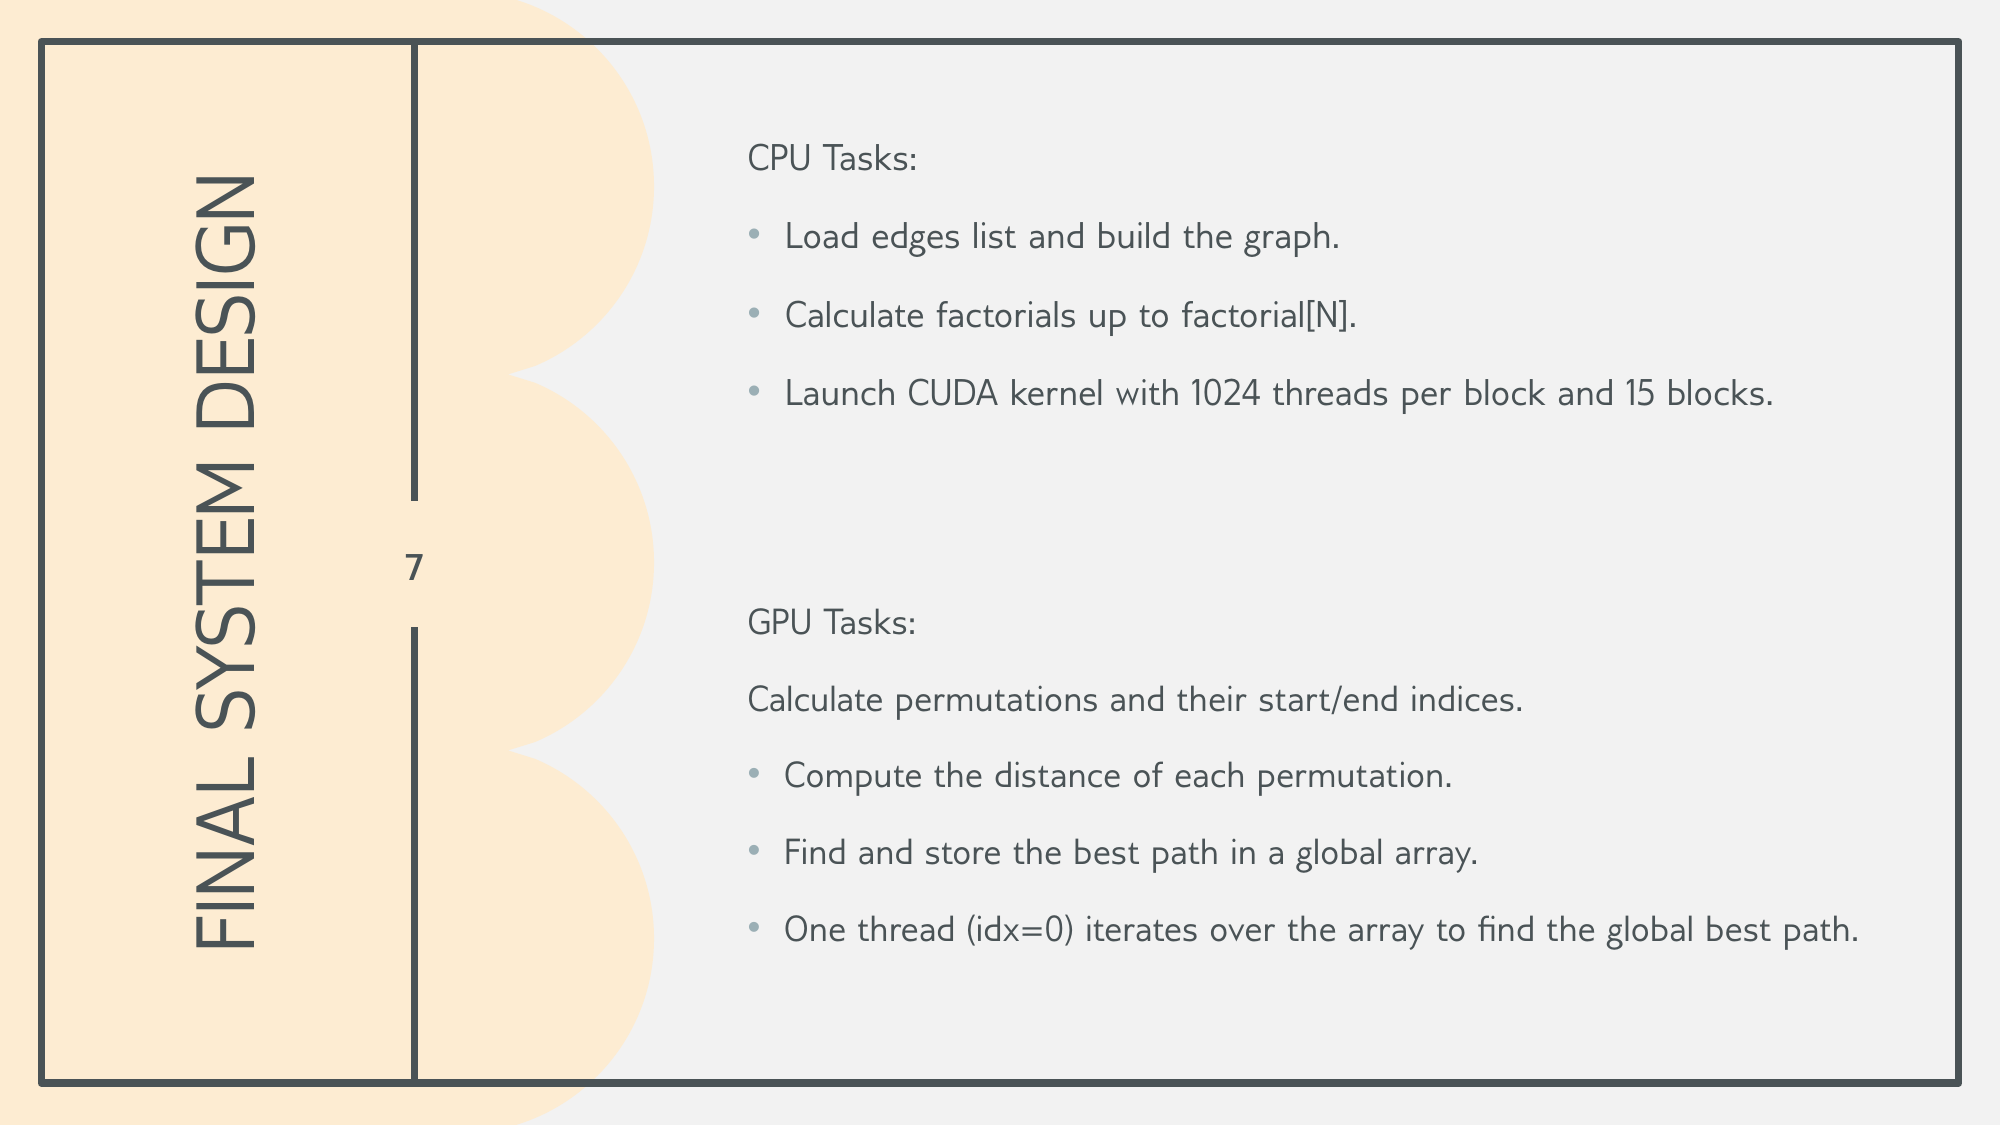

CPU Tasks:
Load edges list and build the graph.
Calculate factorials up to factorial[N].
Launch CUDA kernel with 1024 threads per block and 15 blocks.
# Final System Design
7
GPU Tasks:
Calculate permutations and their start/end indices.
Compute the distance of each permutation.
Find and store the best path in a global array.
One thread (idx=0) iterates over the array to find the global best path.